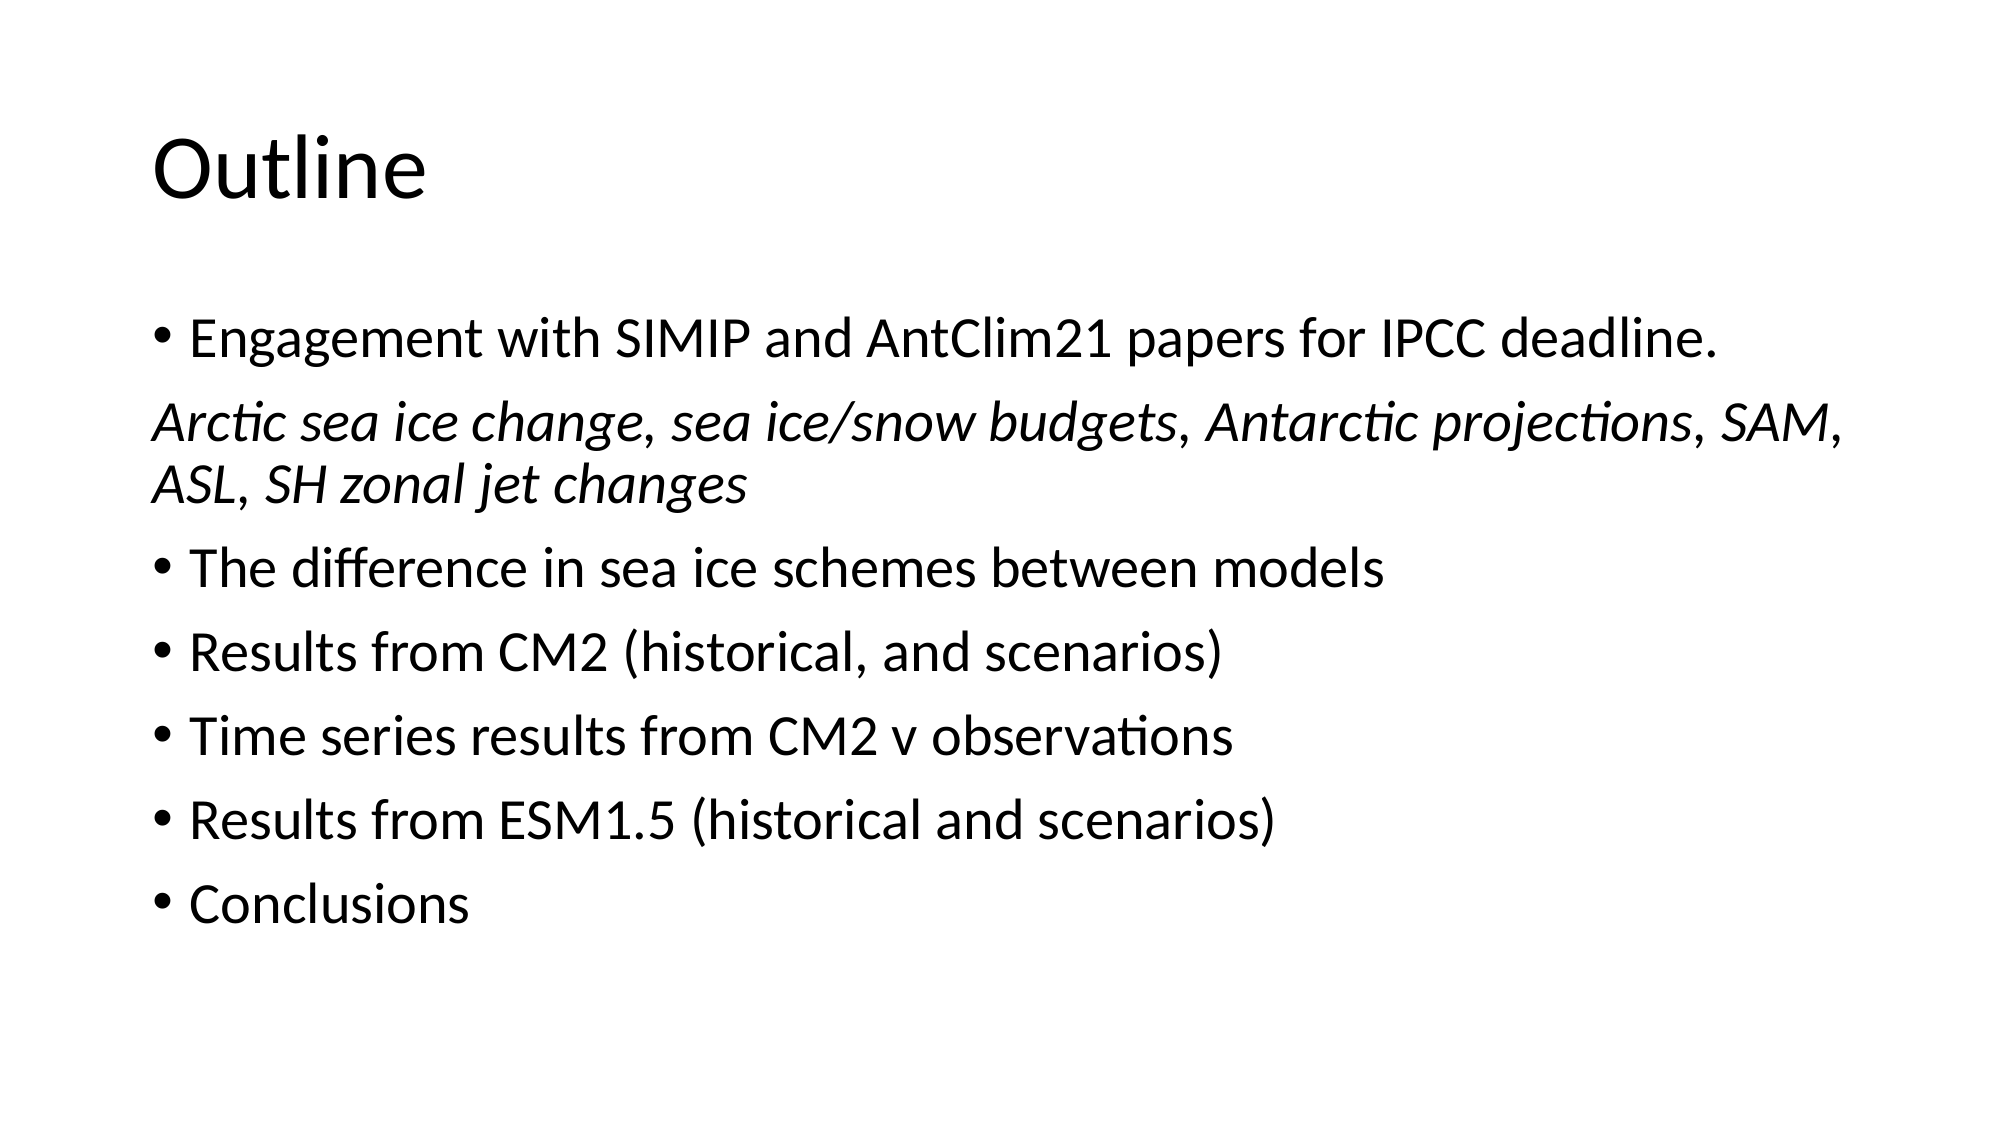

# Outline
Engagement with SIMIP and AntClim21 papers for IPCC deadline.
Arctic sea ice change, sea ice/snow budgets, Antarctic projections, SAM, ASL, SH zonal jet changes
The difference in sea ice schemes between models
Results from CM2 (historical, and scenarios)
Time series results from CM2 v observations
Results from ESM1.5 (historical and scenarios)
Conclusions